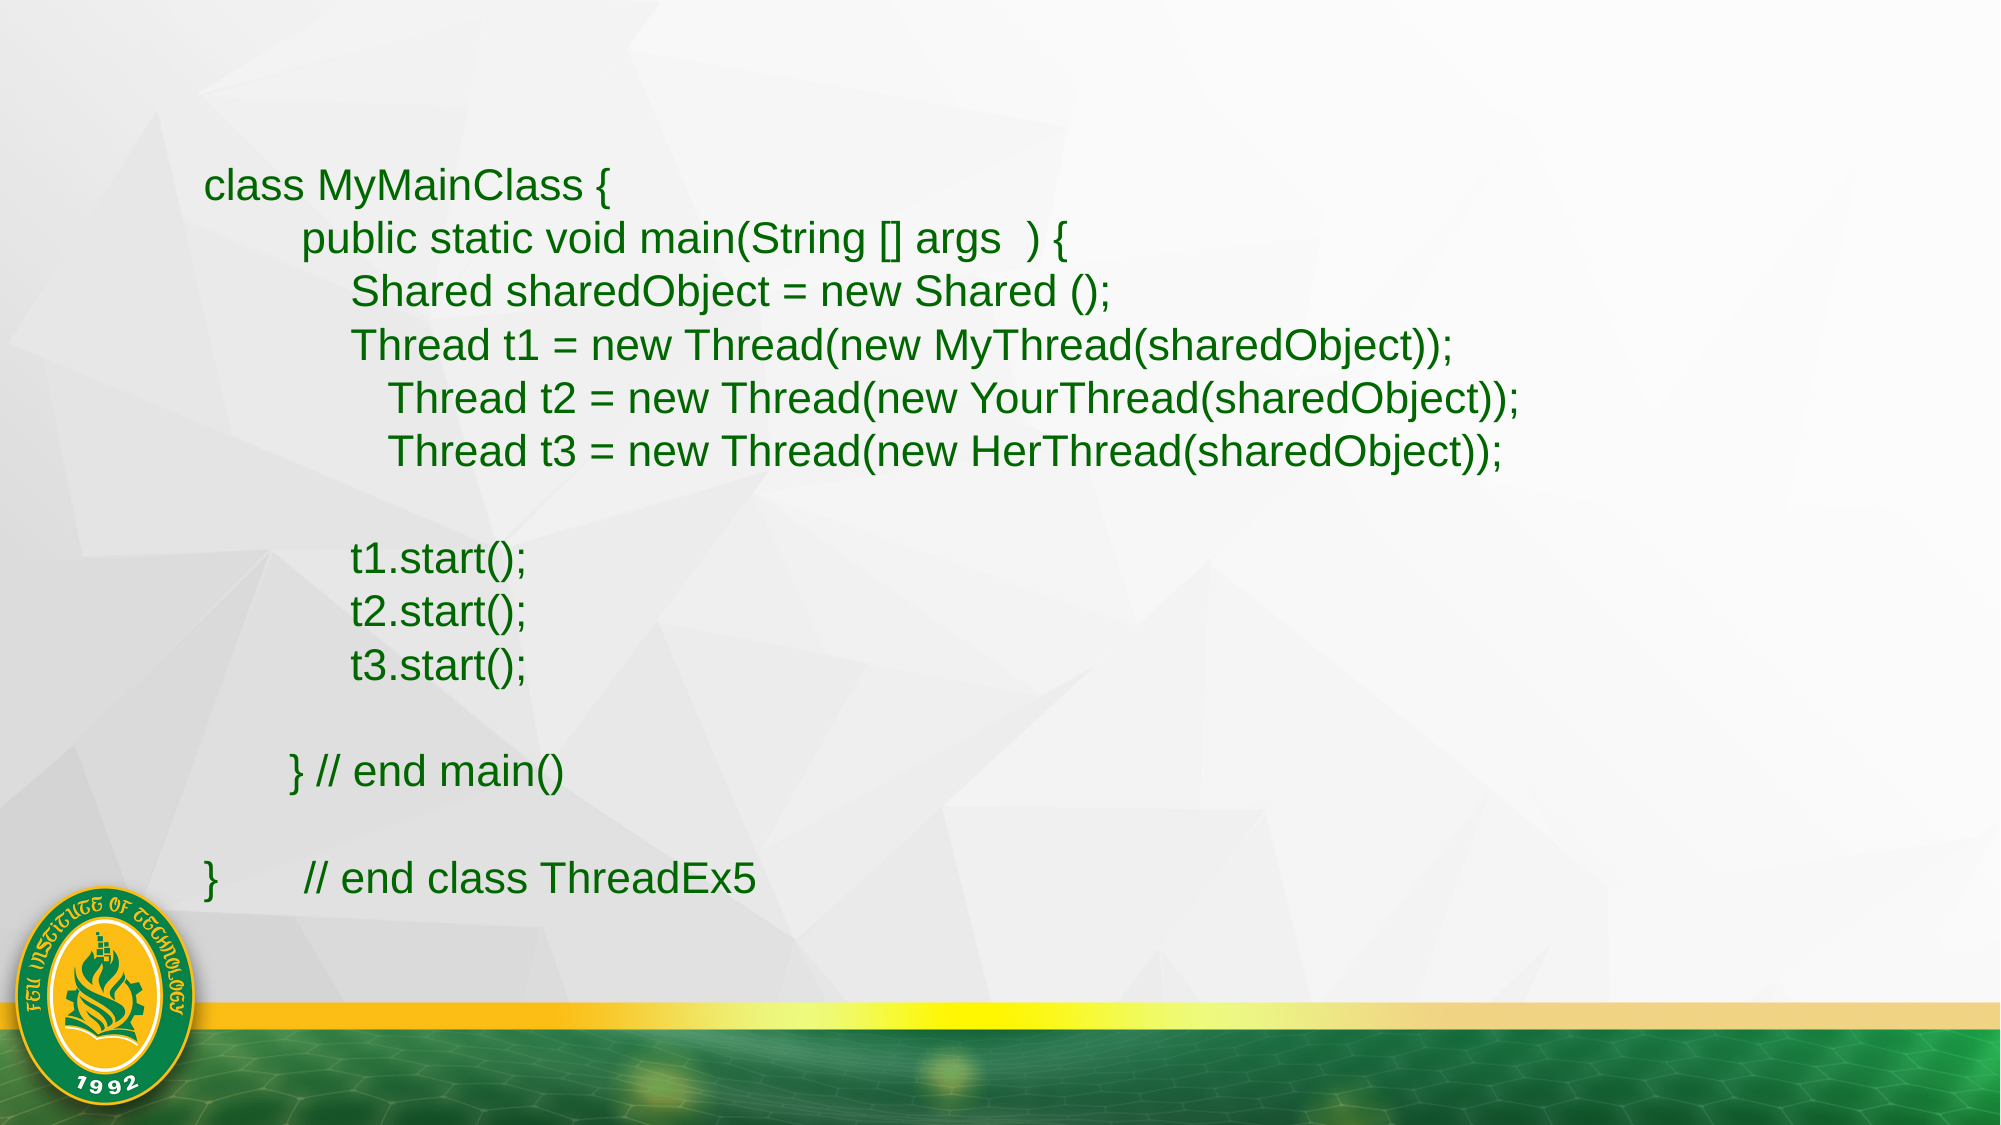

class MyMainClass {
        public static void main(String [] args  ) {
            Shared sharedObject = new Shared ();
            Thread t1 = new Thread(new MyThread(sharedObject));
               Thread t2 = new Thread(new YourThread(sharedObject));
               Thread t3 = new Thread(new HerThread(sharedObject));

            t1.start();
            t2.start();
            t3.start();

       } // end main()

}       // end class ThreadEx5